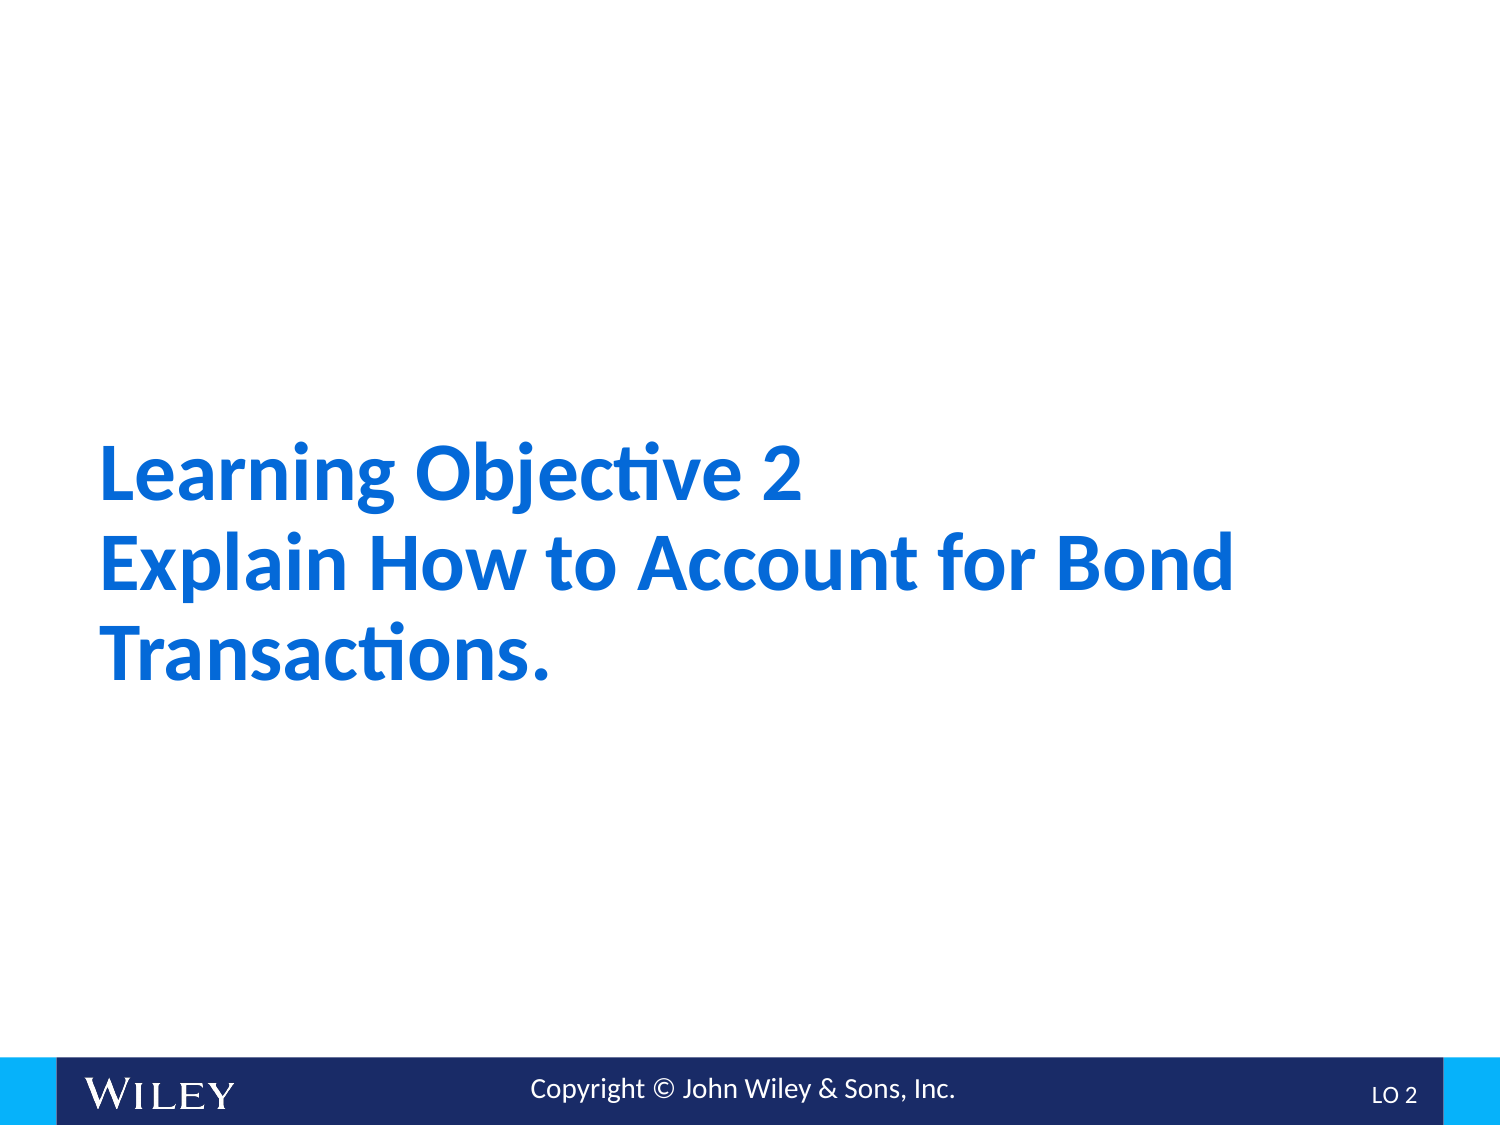

# Learning Objective 2 Explain How to Account for Bond Transactions.
L O 2